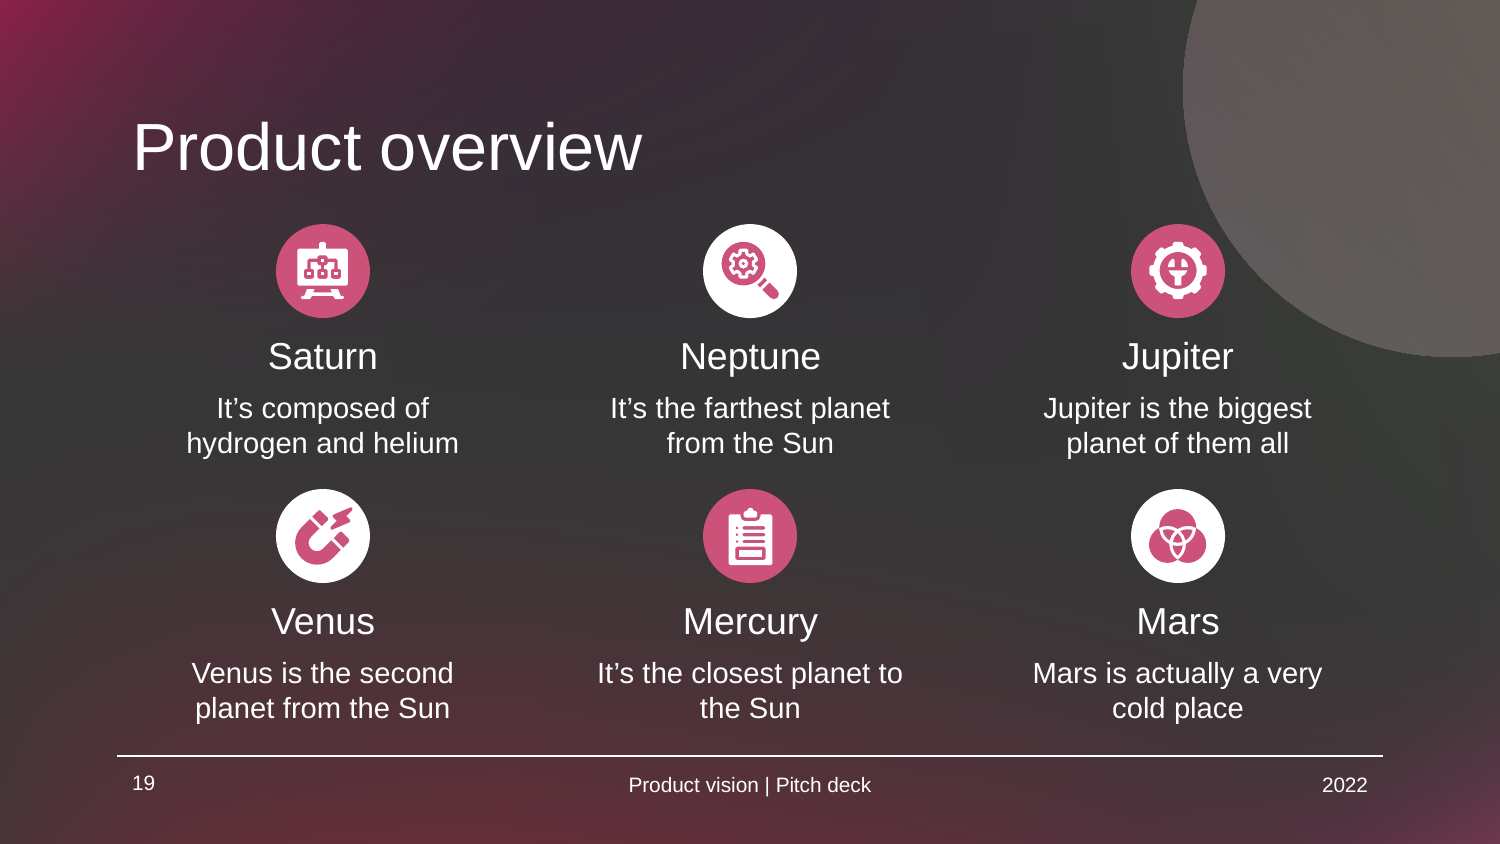

# Product overview

Saturn
Neptune
Jupiter
It’s composed of hydrogen and helium
It’s the farthest planet from the Sun
Jupiter is the biggest planet of them all

Venus
Mercury
Mars
Venus is the second planet from the Sun
It’s the closest planet to the Sun
Mars is actually a very cold place
19
Product vision | Pitch deck
2022